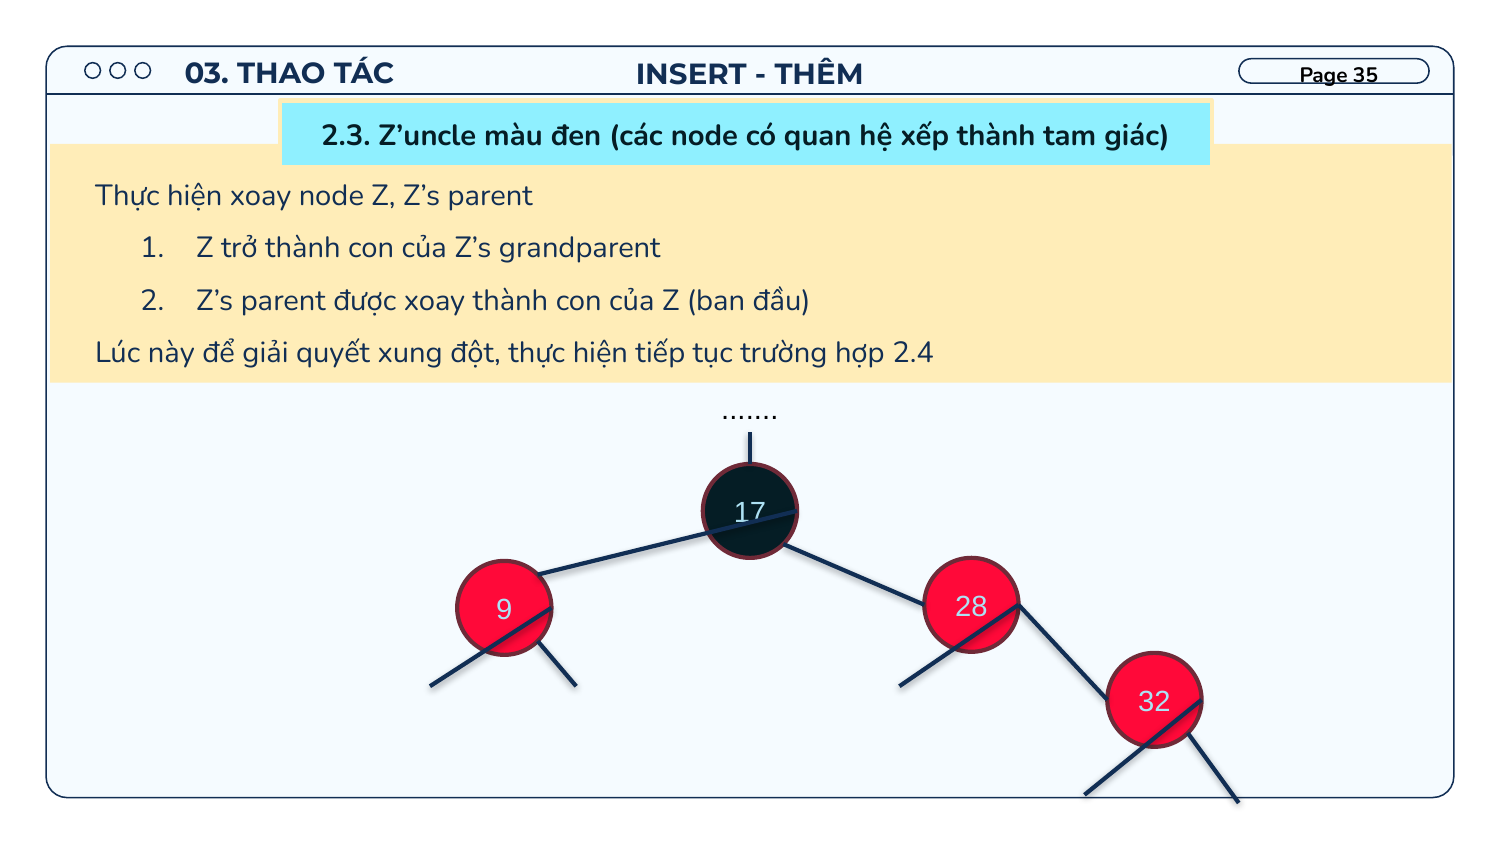

03. THAO TÁC
INSERT - THÊM
Page 35
2.3. Z’uncle màu đen (các node có quan hệ xếp thành tam giác)
Thực hiện xoay node Z, Z’s parent
Z trở thành con của Z’s grandparent
Z’s parent được xoay thành con của Z (ban đầu)
Lúc này để giải quyết xung đột, thực hiện tiếp tục trường hợp 2.4
.......
17
28
9
32